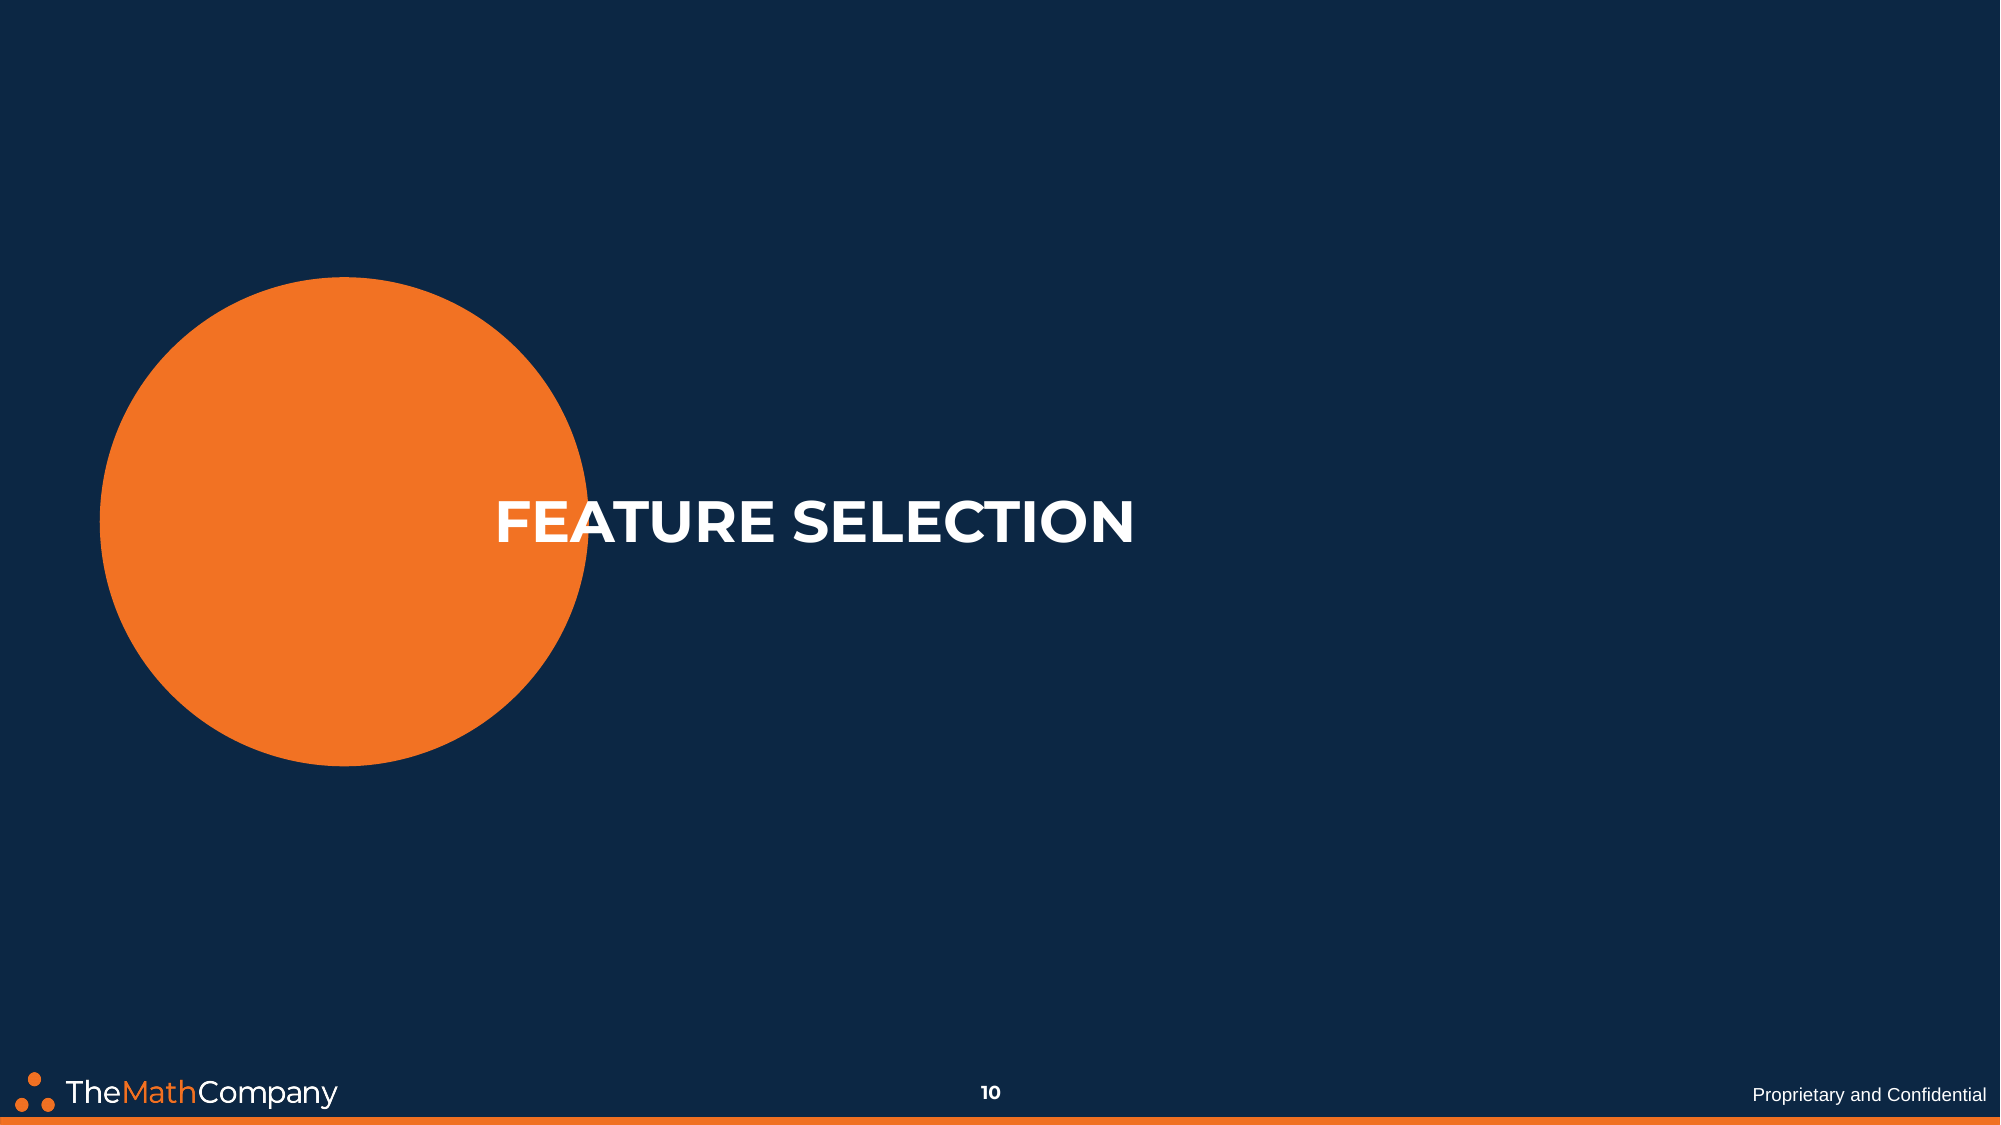

# Feature SELECTION
10
Proprietary and Confidential